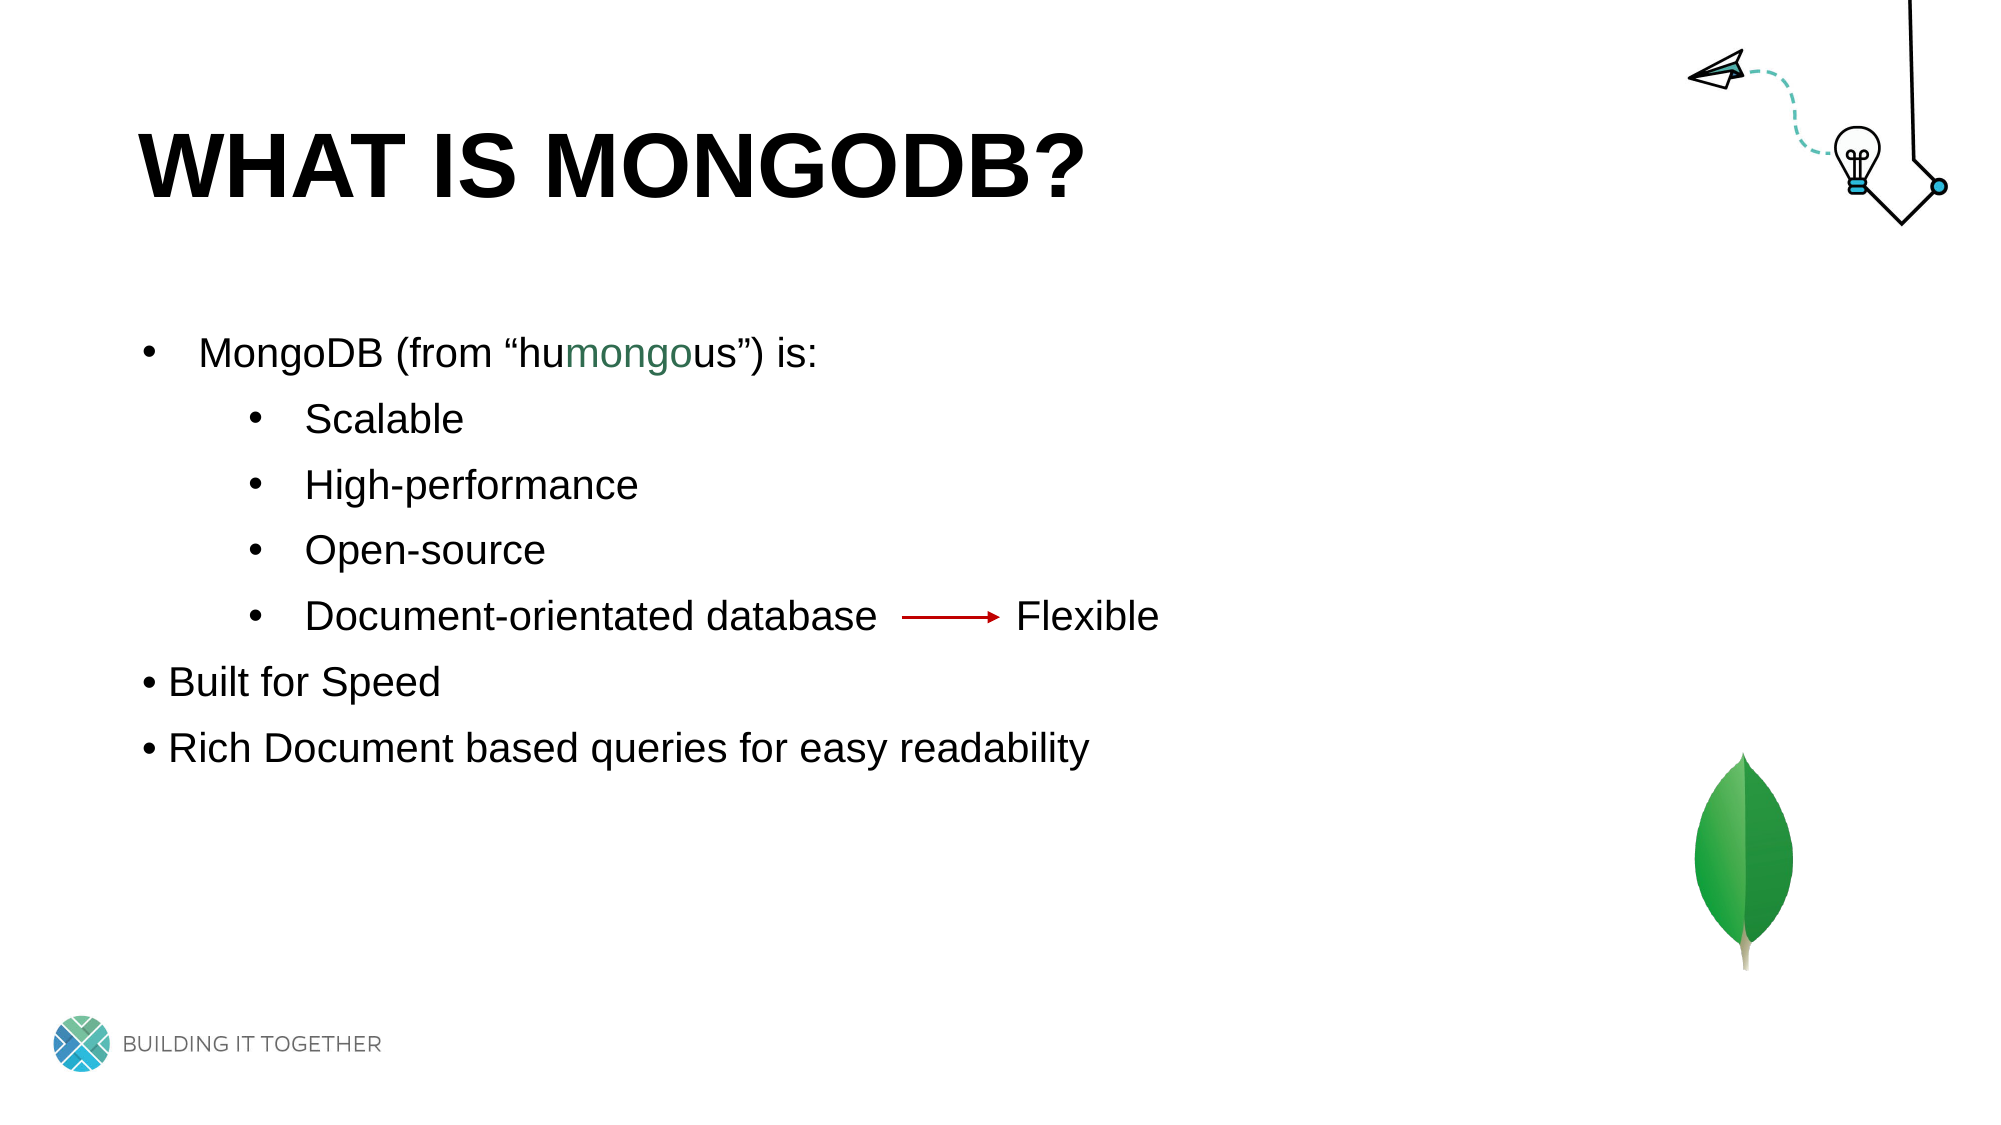

# What is mongoDB?
MongoDB (from “humongous”) is:
Scalable
High-performance
Open-source
Document-orientated database            Flexible
• Built for Speed
• Rich Document based queries for easy readability